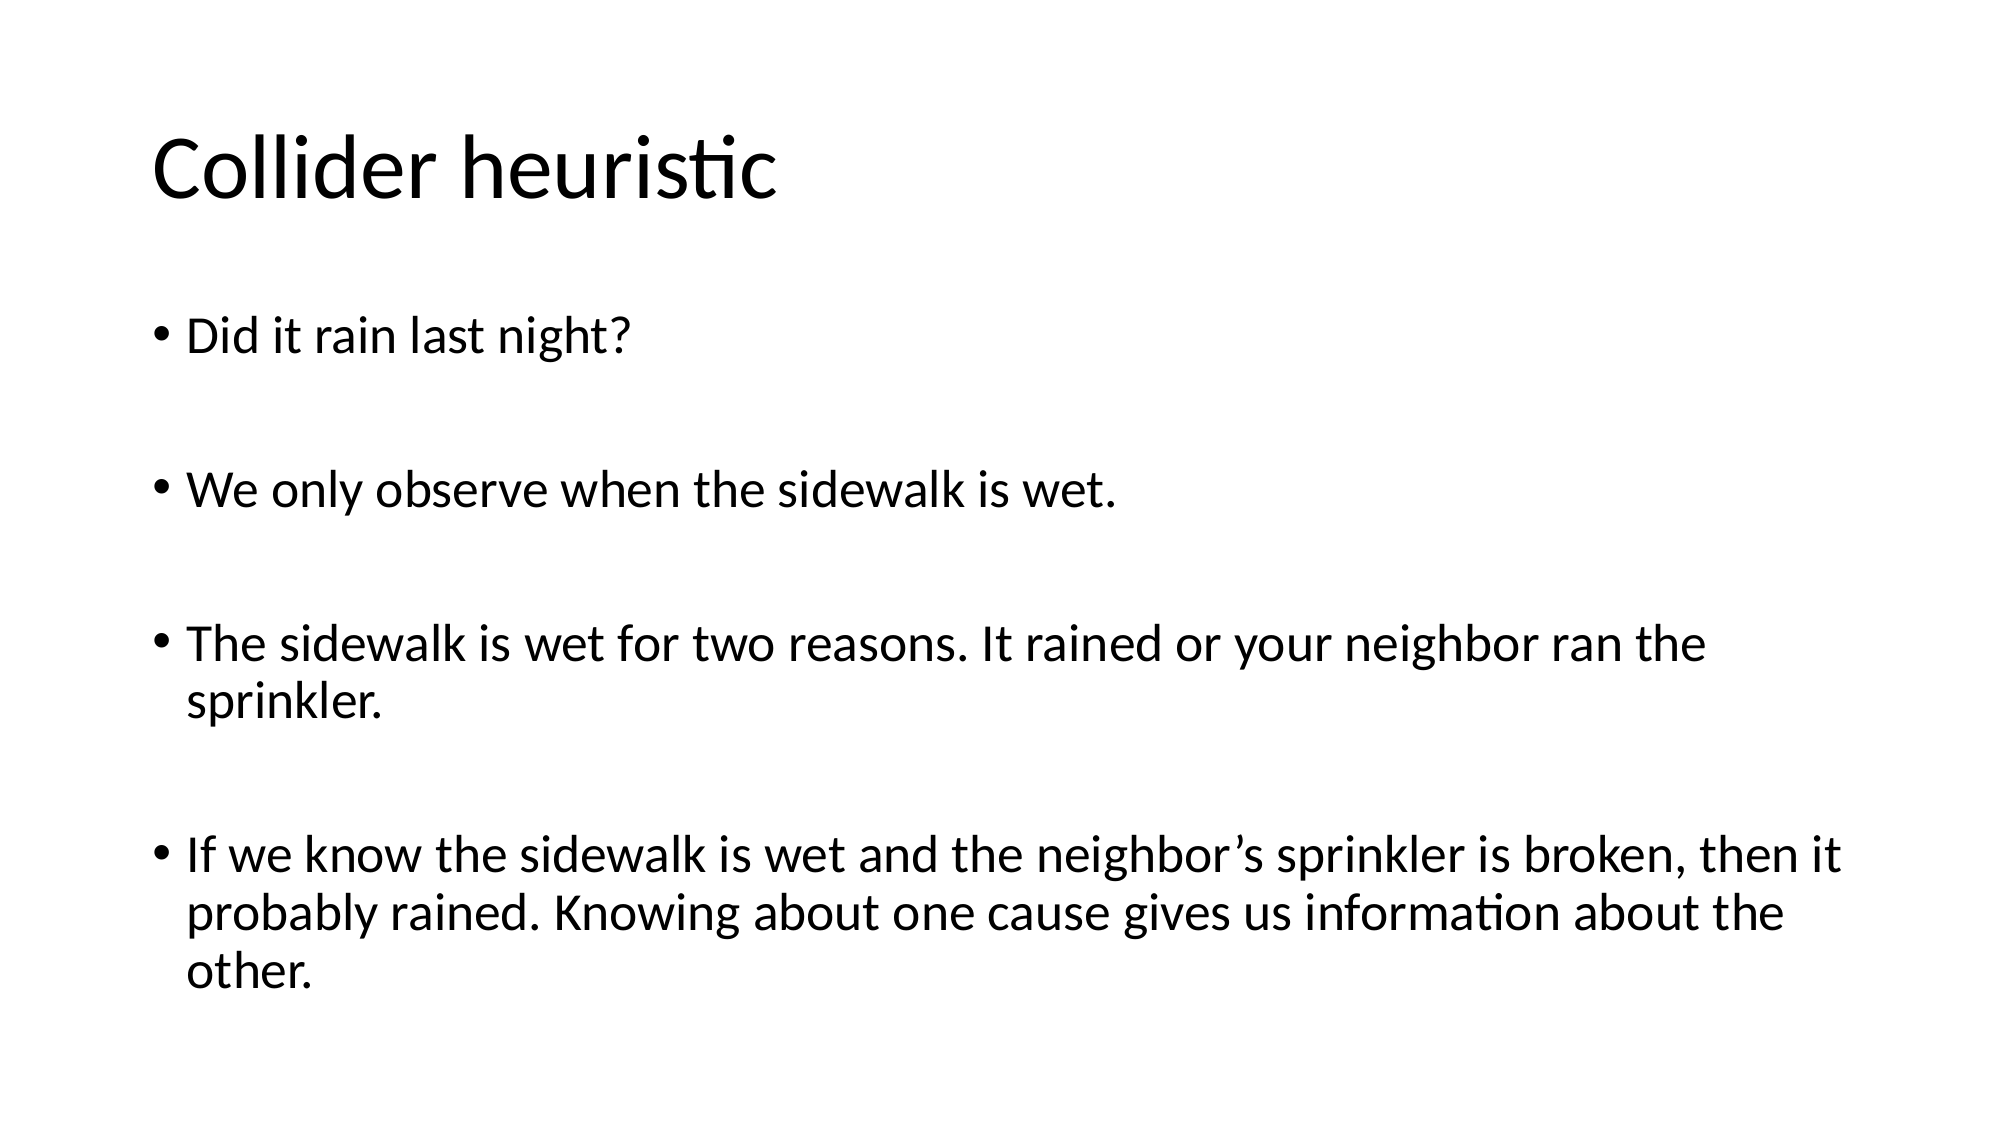

# Collider heuristic
Did it rain last night?

We only observe when the sidewalk is wet.

The sidewalk is wet for two reasons. It rained or your neighbor ran the sprinkler.

If we know the sidewalk is wet and the neighbor’s sprinkler is broken, then it probably rained. Knowing about one cause gives us information about the other.